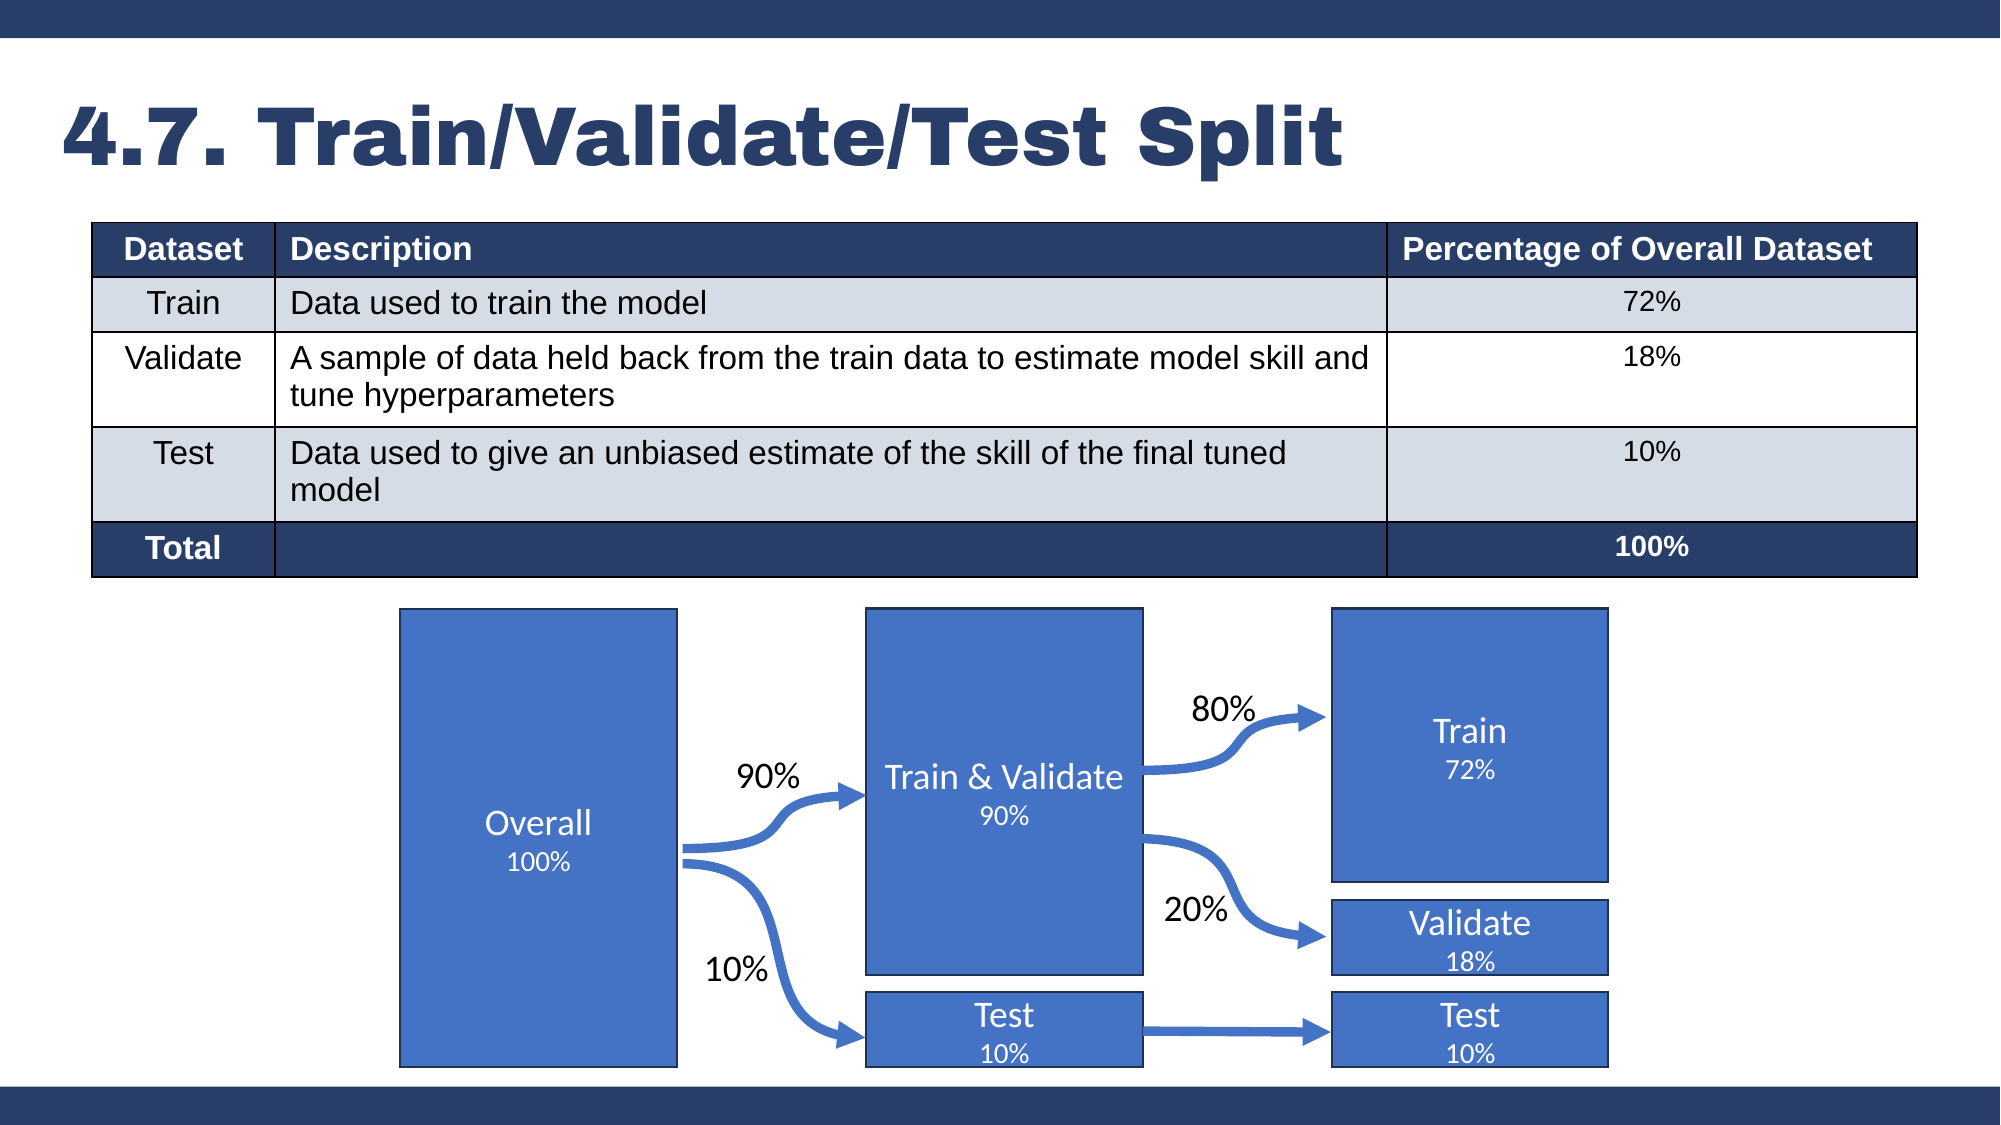

# 4.7. Train/Validate/Test Split
| Dataset | Description | Percentage of Overall Dataset |
| --- | --- | --- |
| Train | Data used to train the model | 72% |
| Validate | A sample of data held back from the train data to estimate model skill and tune hyperparameters | 18% |
| Test | Data used to give an unbiased estimate of the skill of the final tuned model | 10% |
| Total |  | 100% |
Overall
100%
Train & Validate
90%
Train
72%
Validate
18%
Test
10%
Test
10%
80%
90%
20%
10%